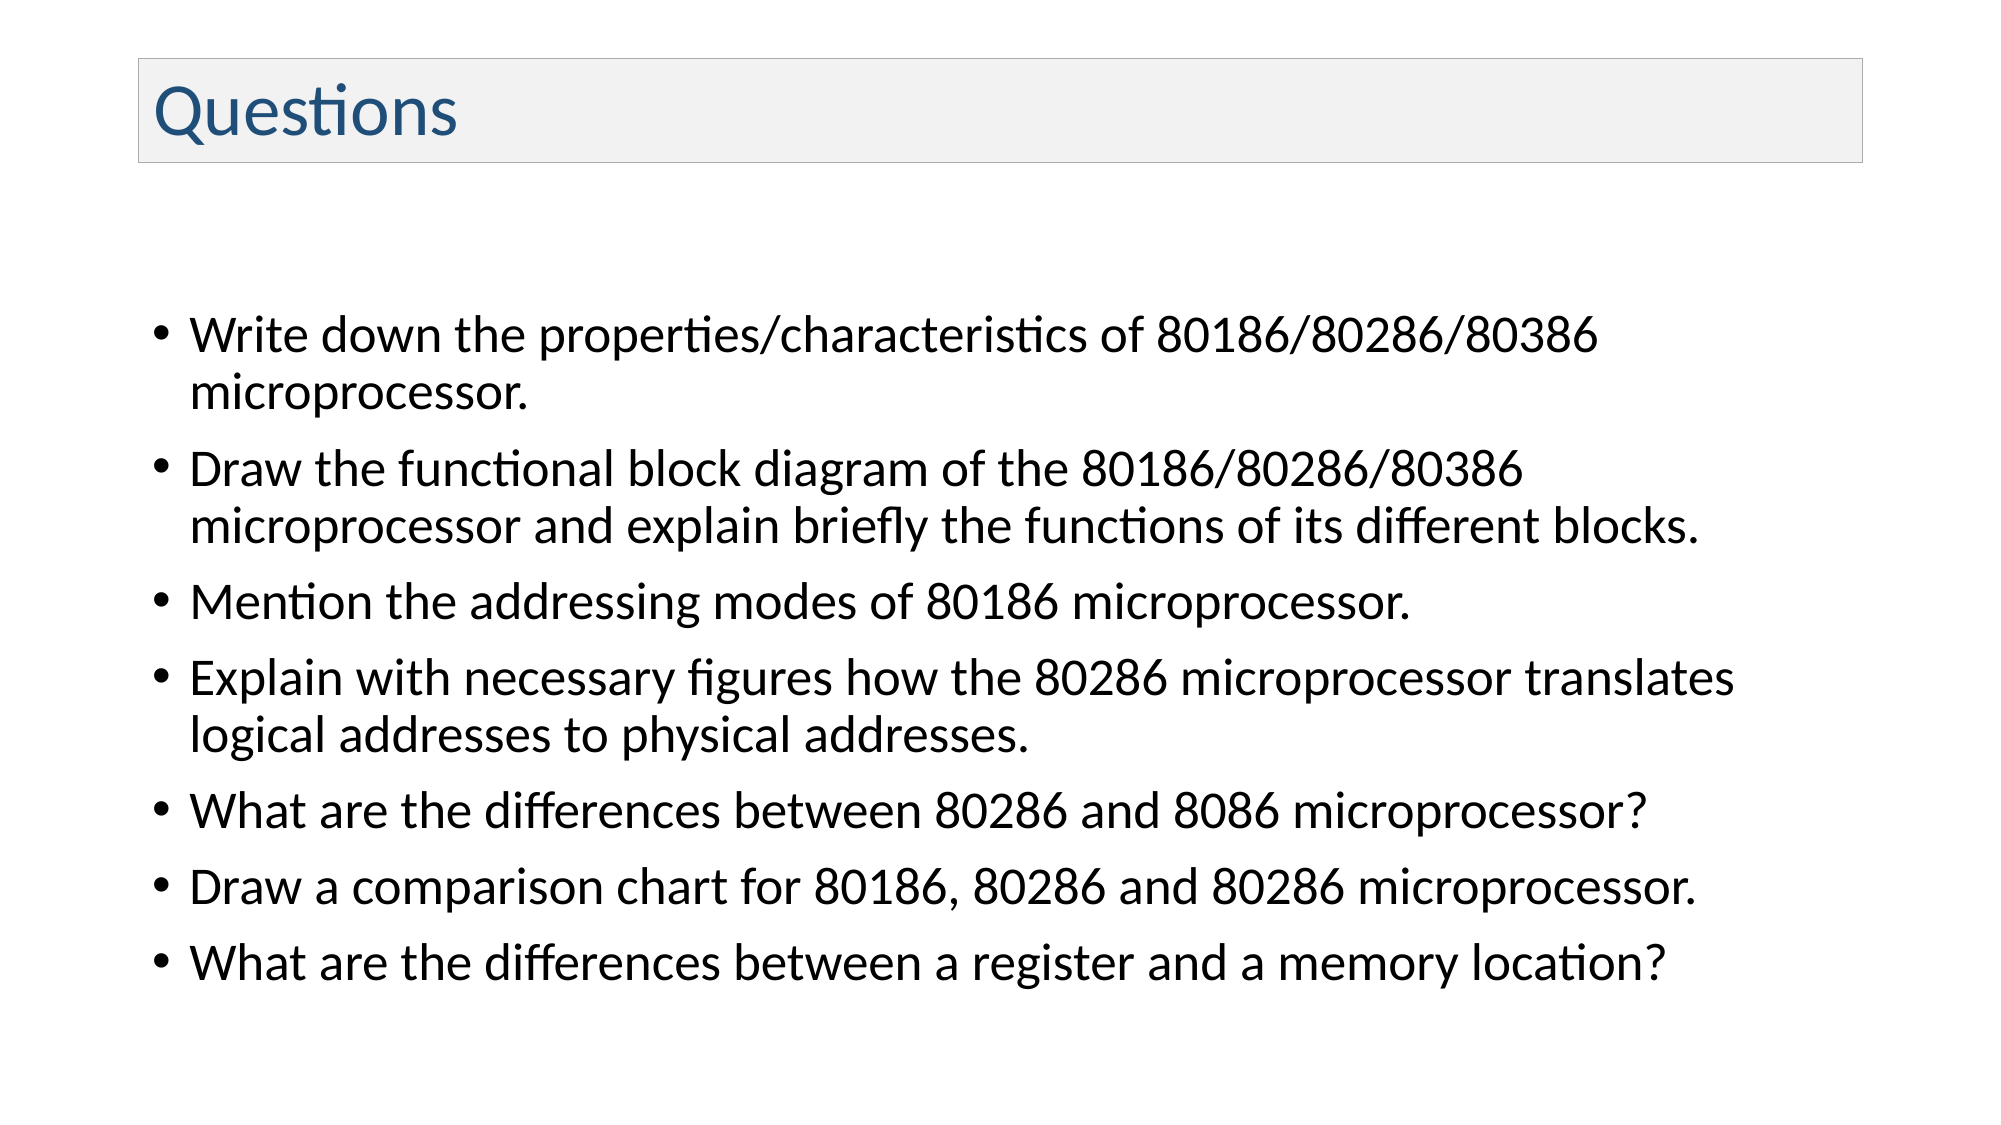

# Questions
Write down the properties/characteristics of 80186/80286/80386 microprocessor.
Draw the functional block diagram of the 80186/80286/80386 microprocessor and explain briefly the functions of its different blocks.
Mention the addressing modes of 80186 microprocessor.
Explain with necessary figures how the 80286 microprocessor translates logical addresses to physical addresses.
What are the differences between 80286 and 8086 microprocessor?
Draw a comparison chart for 80186, 80286 and 80286 microprocessor.
What are the differences between a register and a memory location?